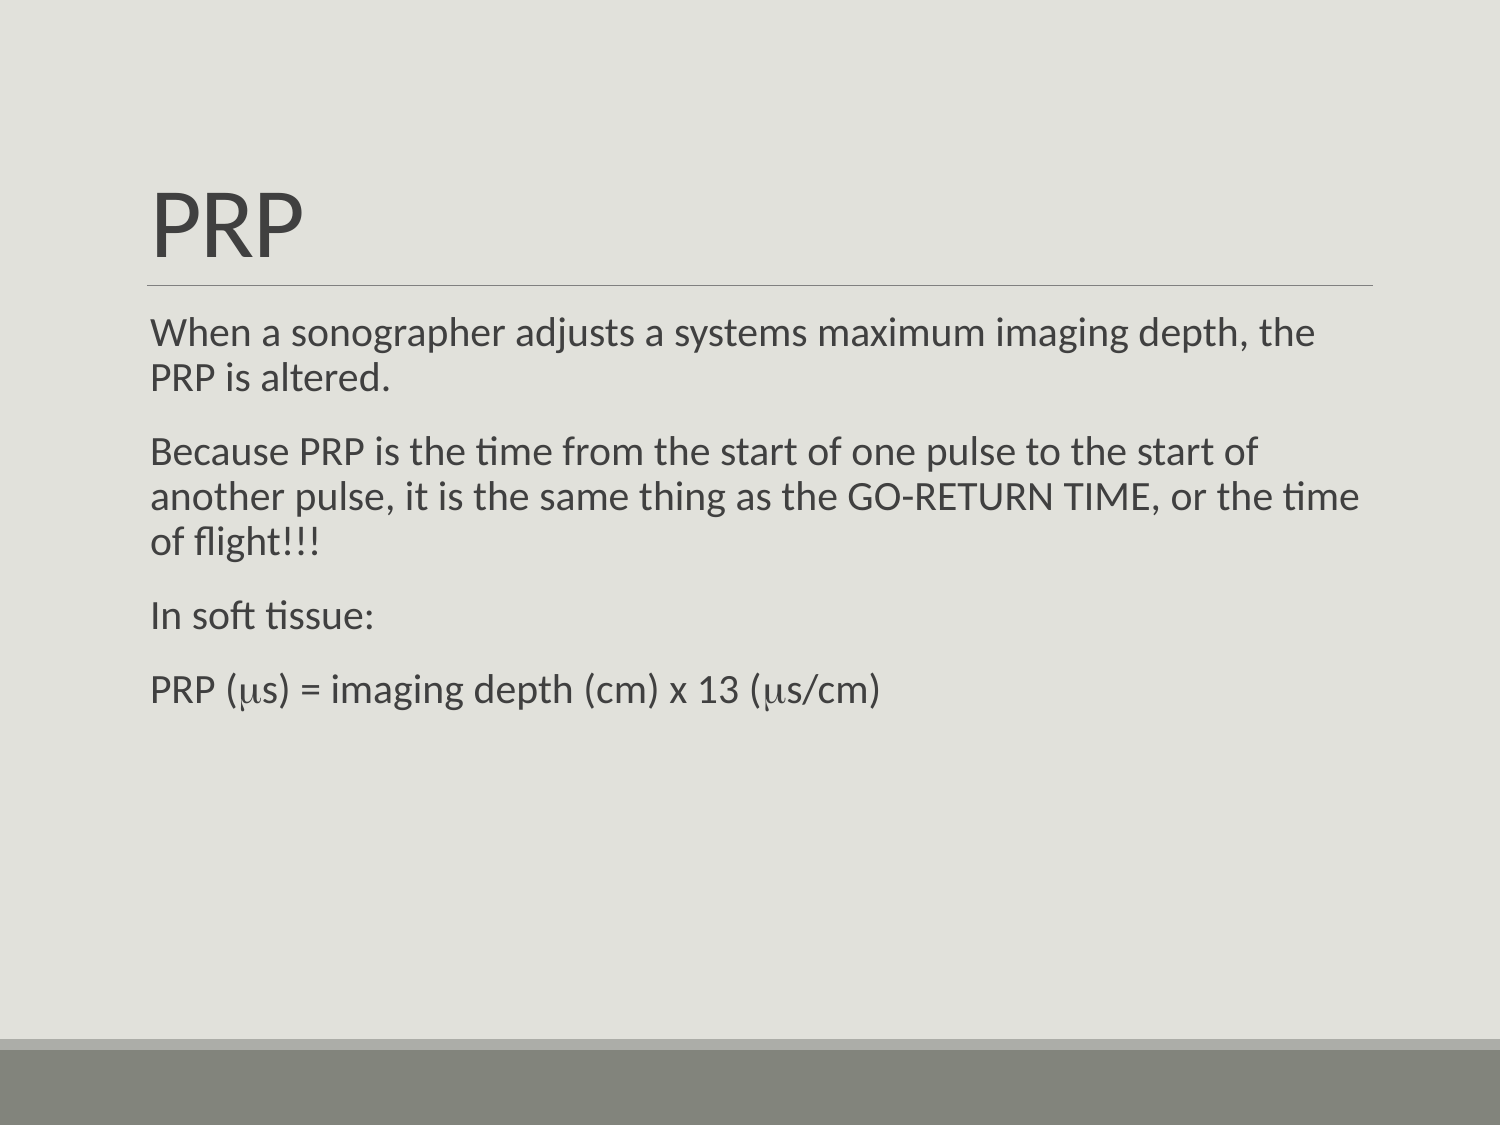

# PRP
When a sonographer adjusts a systems maximum imaging depth, the PRP is altered.
Because PRP is the time from the start of one pulse to the start of another pulse, it is the same thing as the GO-RETURN TIME, or the time of flight!!!
In soft tissue:
PRP (μs) = imaging depth (cm) x 13 (μs/cm)